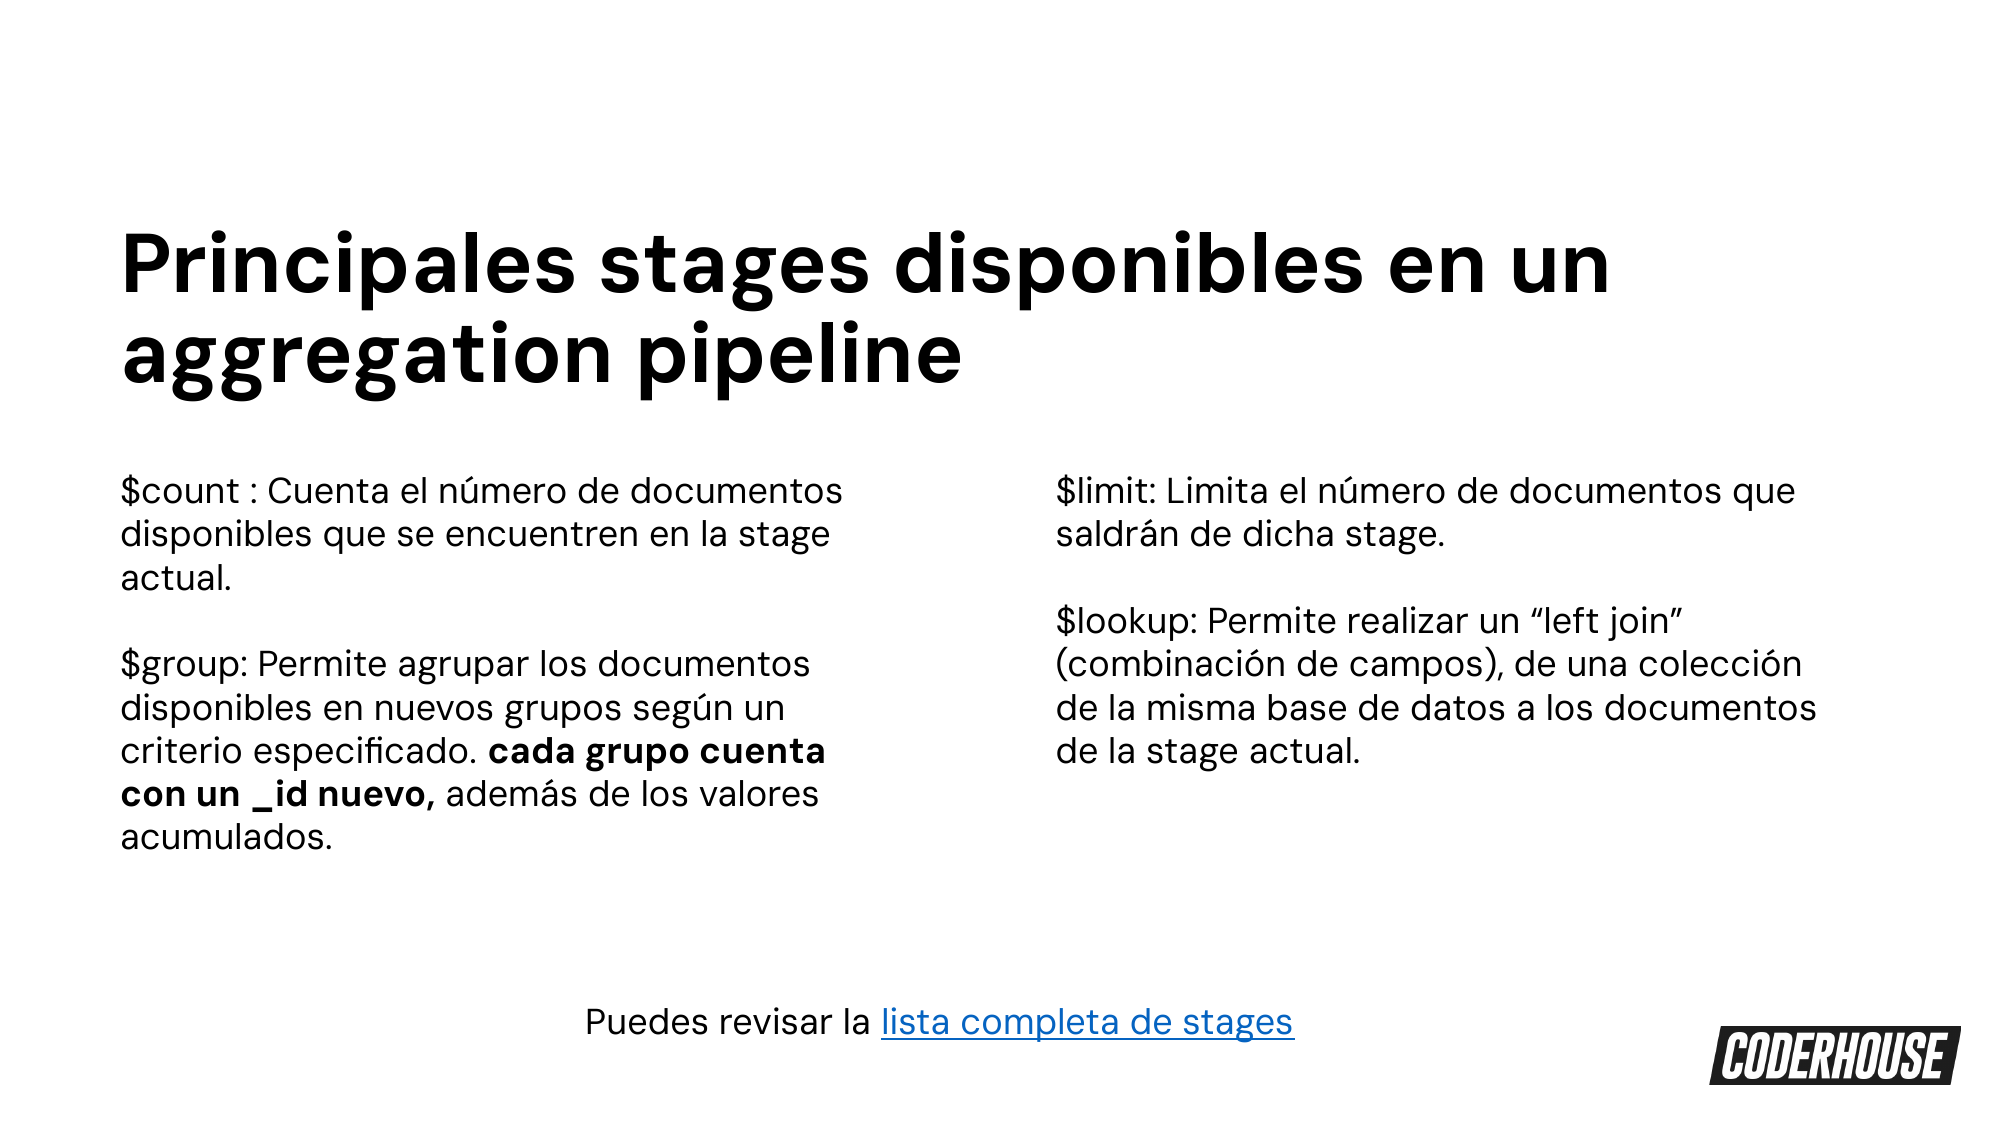

Principales stages disponibles en un aggregation pipeline
$count : Cuenta el número de documentos disponibles que se encuentren en la stage actual.

$group: Permite agrupar los documentos disponibles en nuevos grupos según un criterio especificado. cada grupo cuenta con un _id nuevo, además de los valores acumulados.
$limit: Limita el número de documentos que saldrán de dicha stage.

$lookup: Permite realizar un “left join” (combinación de campos), de una colección de la misma base de datos a los documentos de la stage actual.
Puedes revisar la lista completa de stages